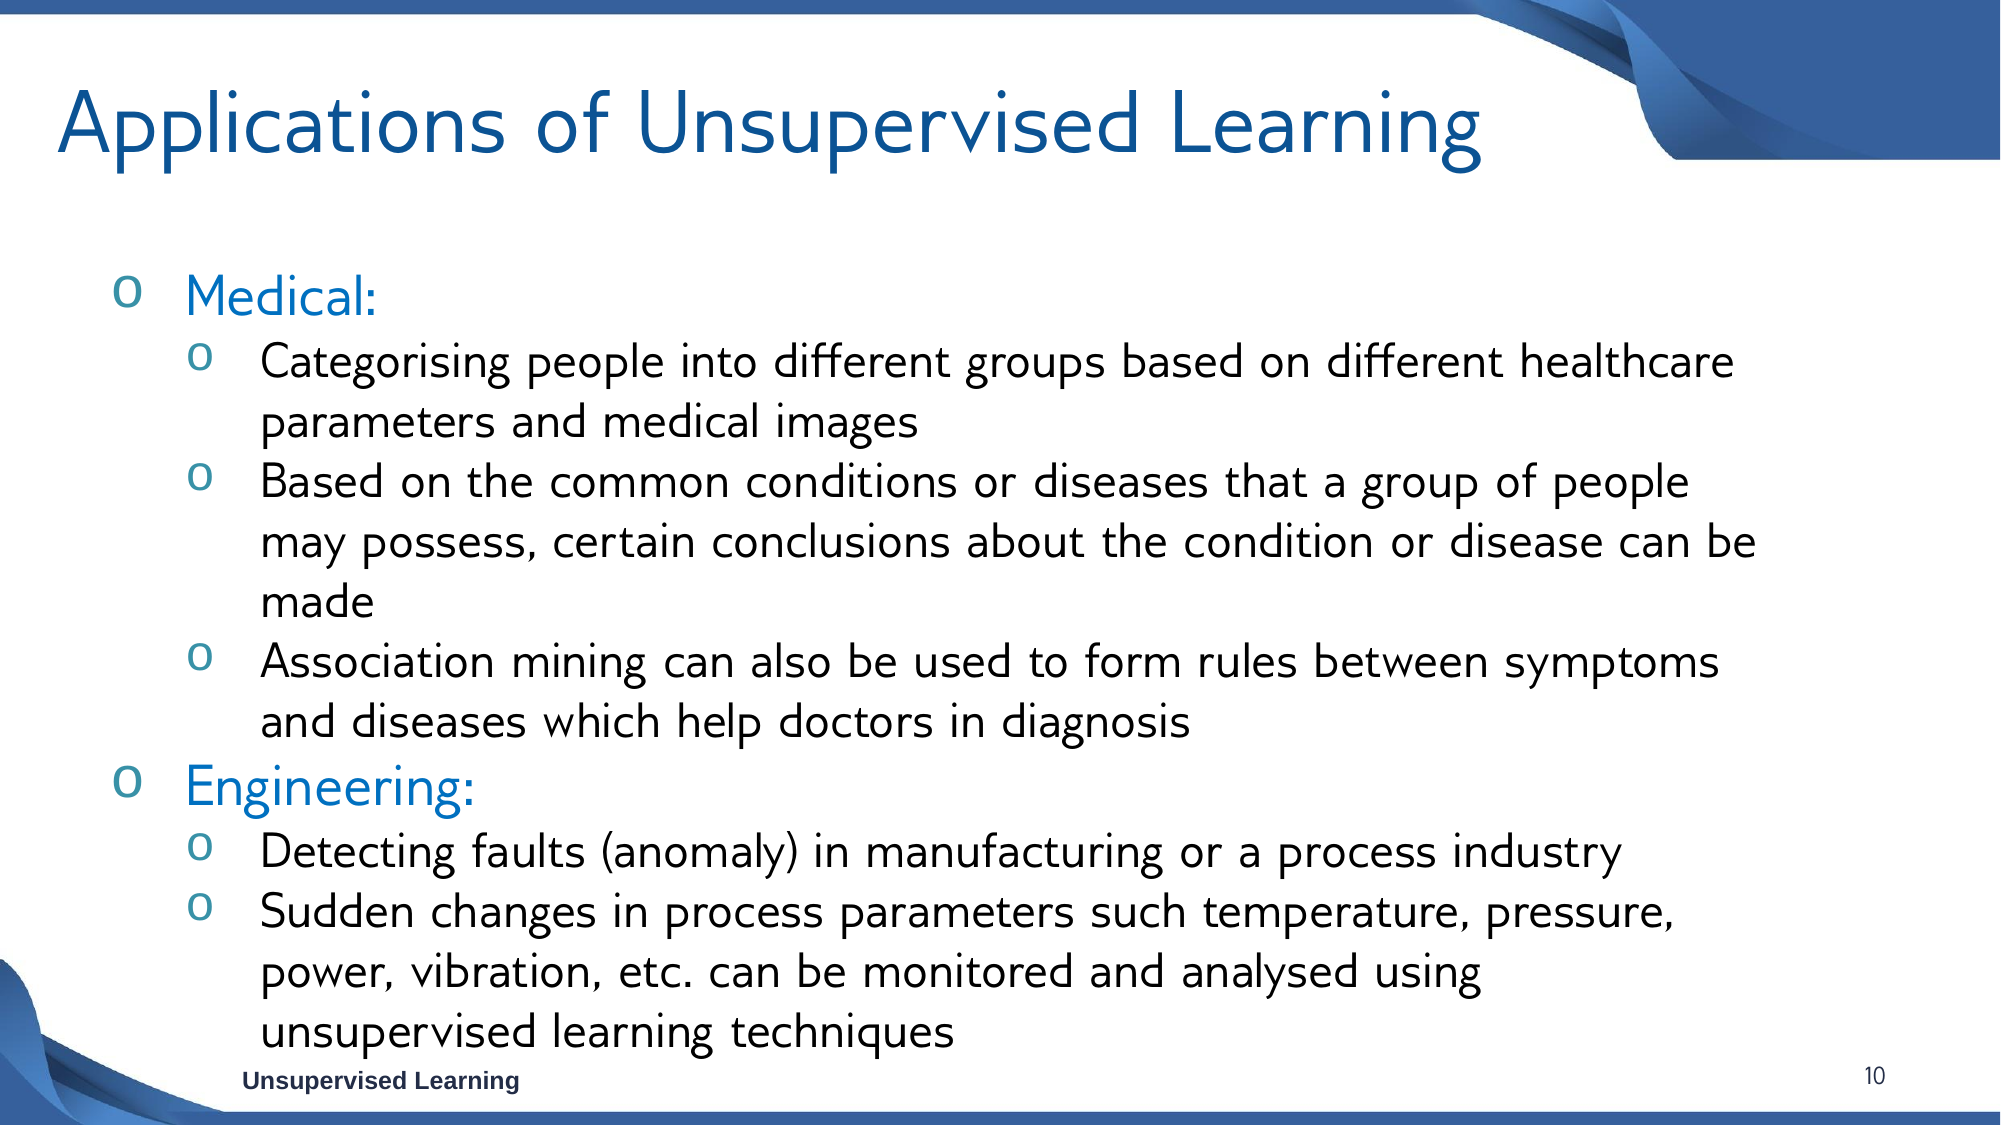

# Applications of Unsupervised Learning
Medical:
Categorising people into different groups based on different healthcare parameters and medical images
Based on the common conditions or diseases that a group of people may possess, certain conclusions about the condition or disease can be made
Association mining can also be used to form rules between symptoms and diseases which help doctors in diagnosis
Engineering:
Detecting faults (anomaly) in manufacturing or a process industry
Sudden changes in process parameters such temperature, pressure, power, vibration, etc. can be monitored and analysed using unsupervised learning techniques